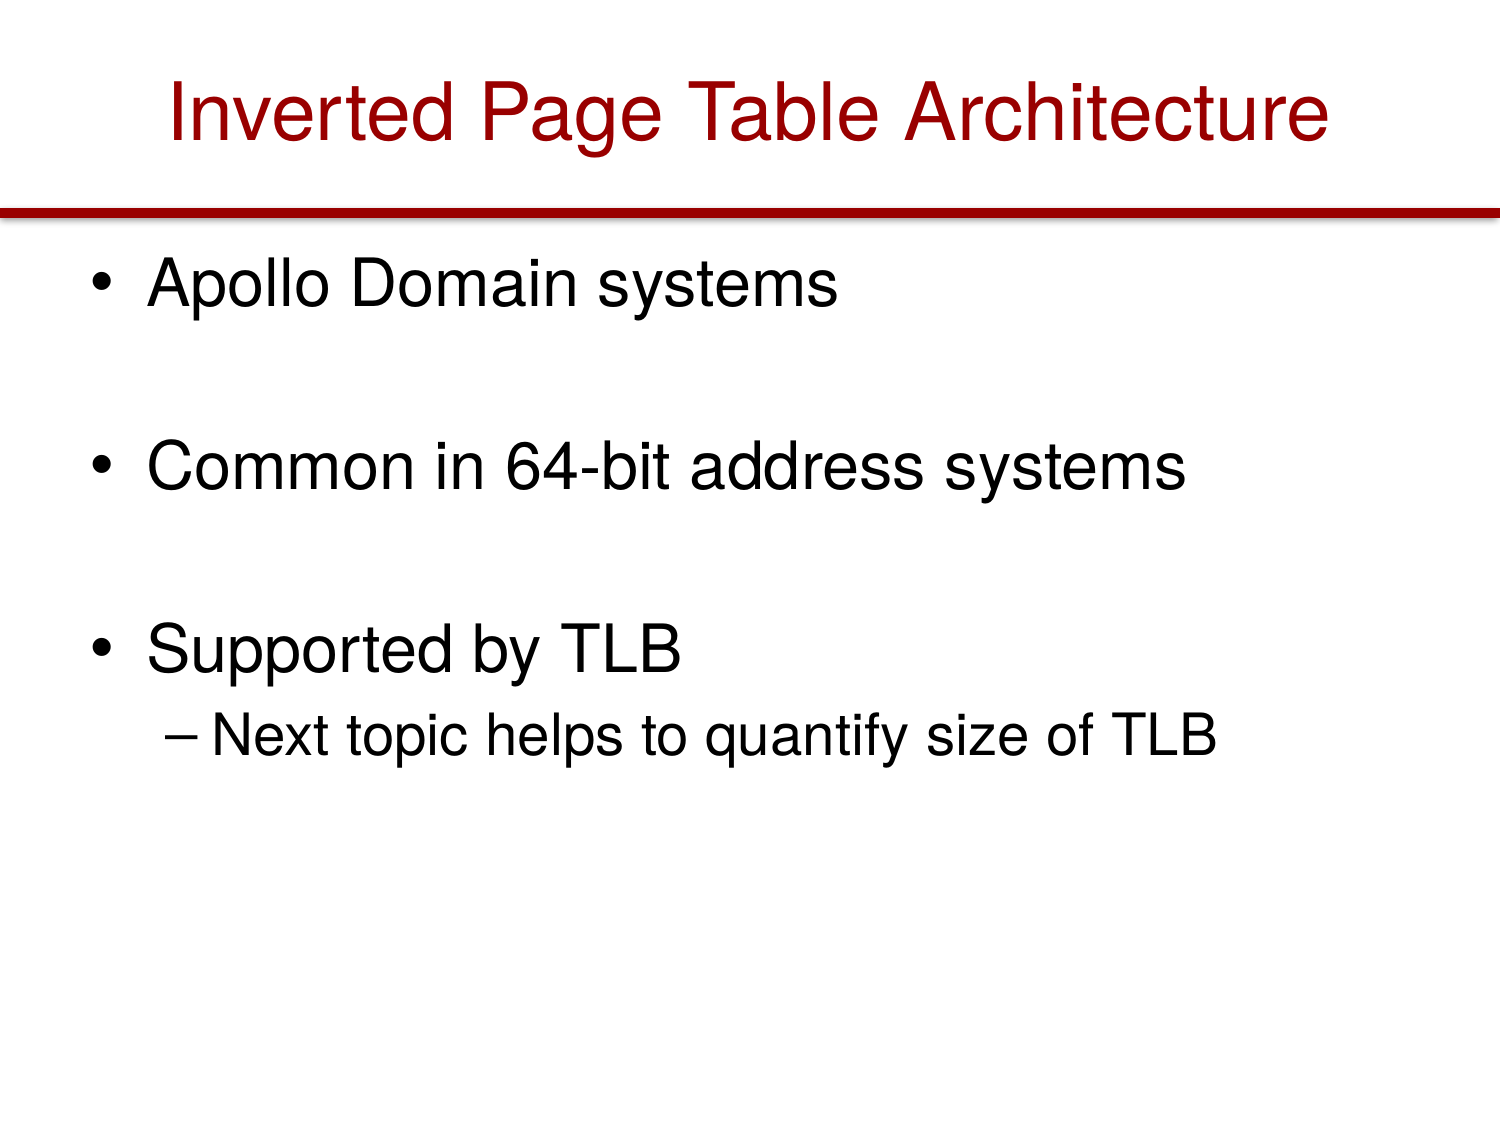

# Inverted Page Table Architecture
Apollo Domain systems

Common in 64-bit address systems

Supported by TLB
Next topic helps to quantify size of TLB